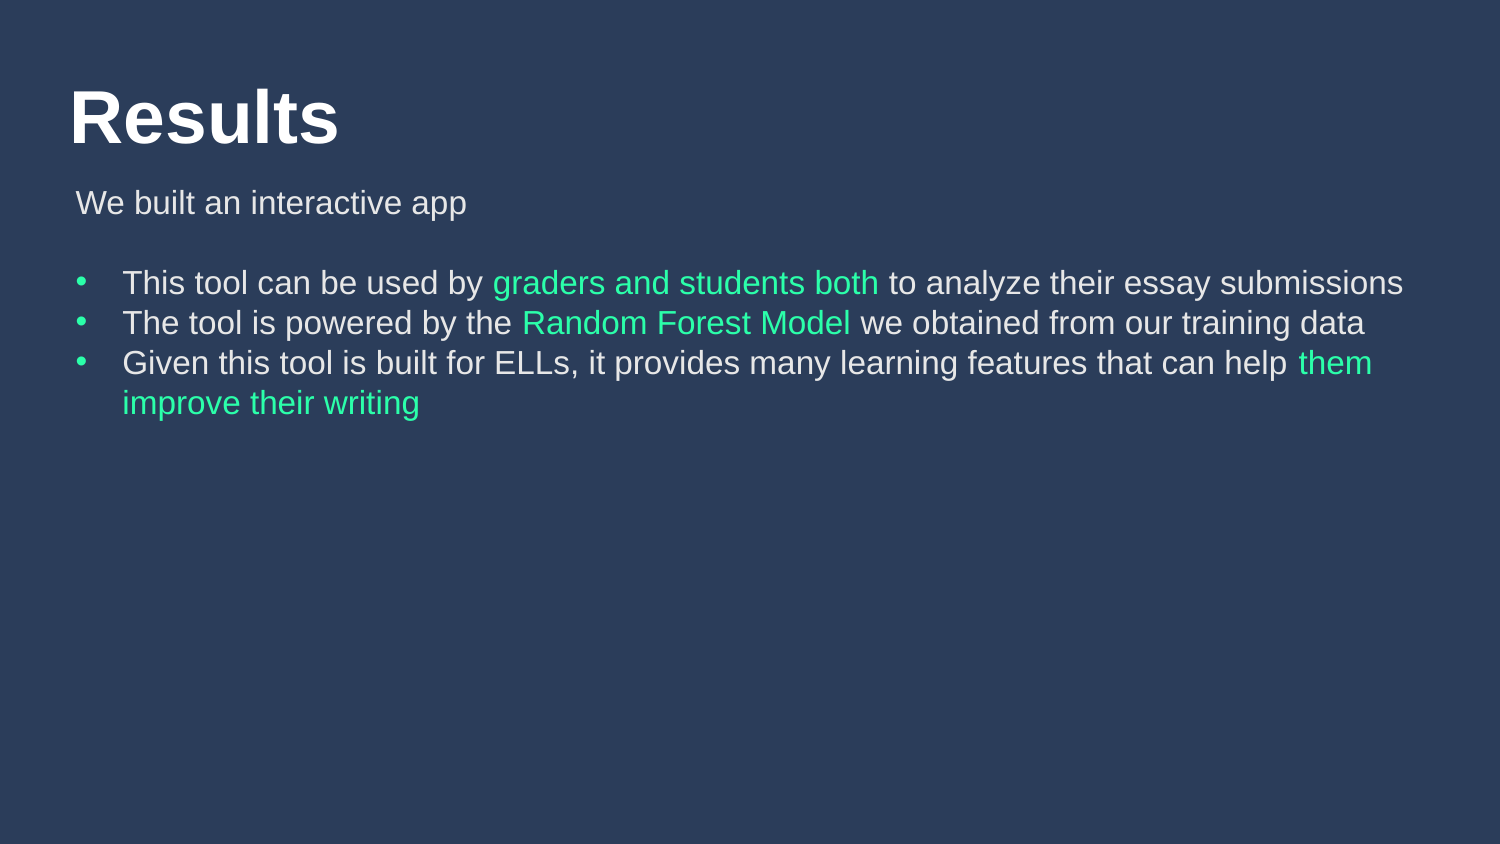

# Results
We built an interactive app

This tool can be used by graders and students both to analyze their essay submissions
The tool is powered by the Random Forest Model we obtained from our training data
Given this tool is built for ELLs, it provides many learning features that can help them improve their writing